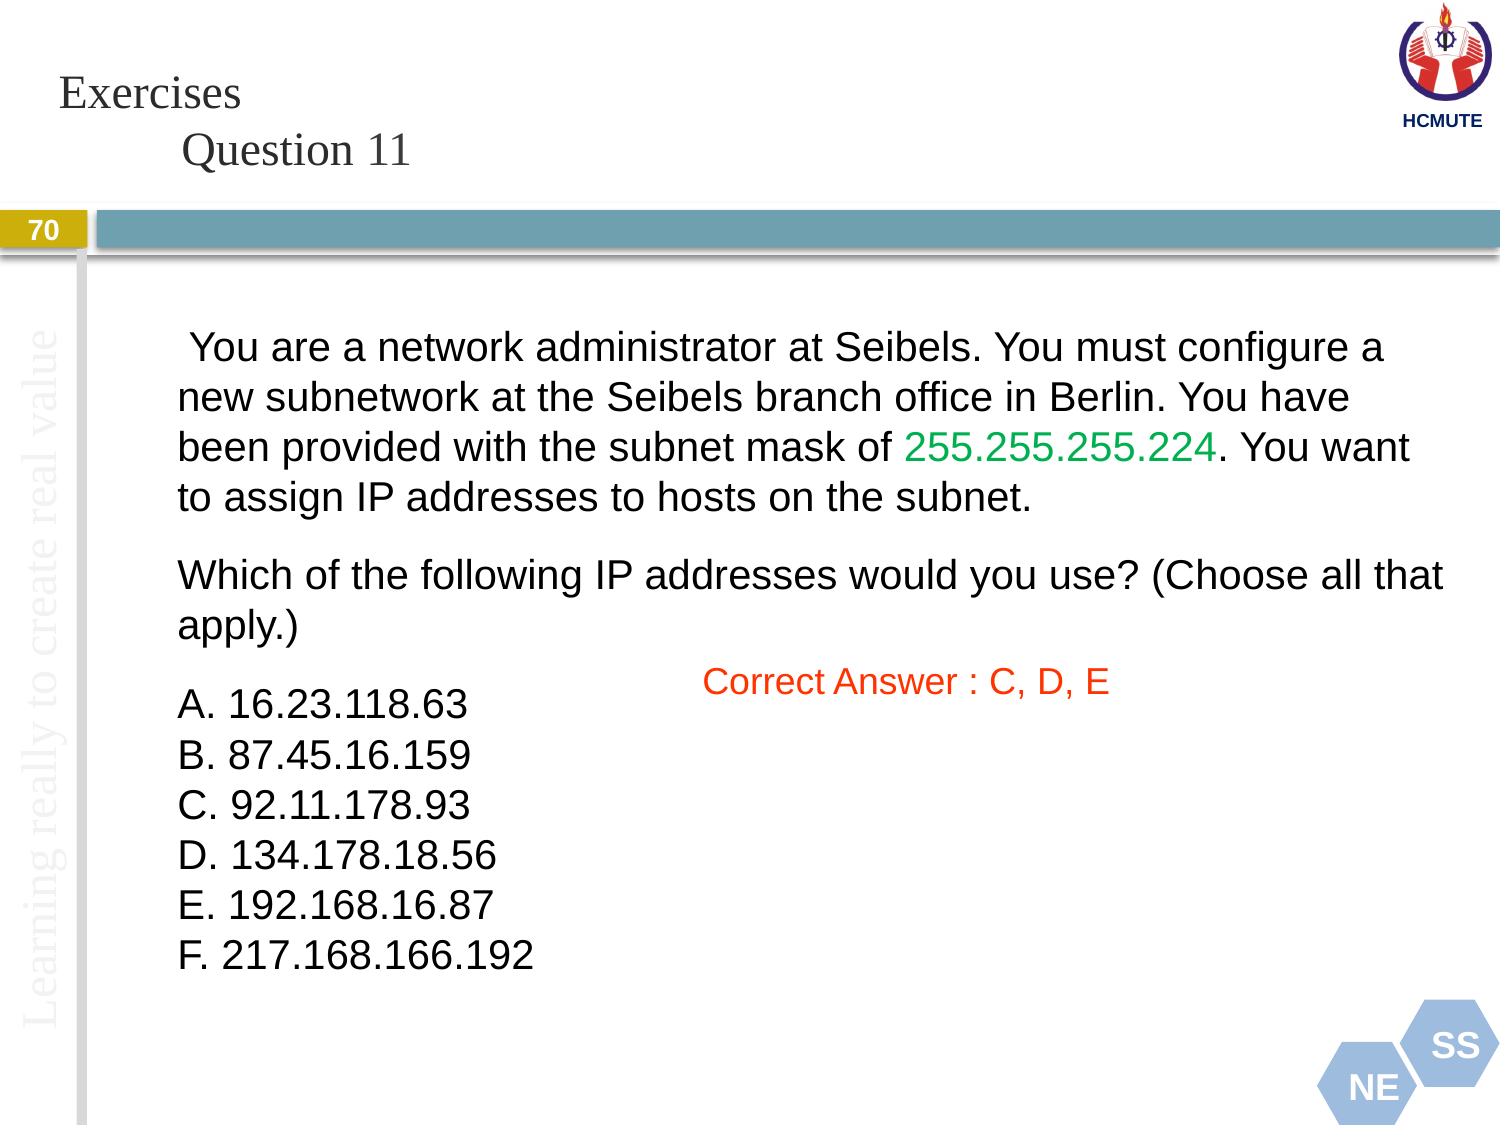

# Exercises Question 11
70
 You are a network administrator at Seibels. You must configure a new subnetwork at the Seibels branch office in Berlin. You have been provided with the subnet mask of 255.255.255.224. You want to assign IP addresses to hosts on the subnet.

Which of the following IP addresses would you use? (Choose all that apply.)

A. 16.23.118.63
B. 87.45.16.159
C. 92.11.178.93
D. 134.178.18.56
E. 192.168.16.87
F. 217.168.166.192
Correct Answer : C, D, E